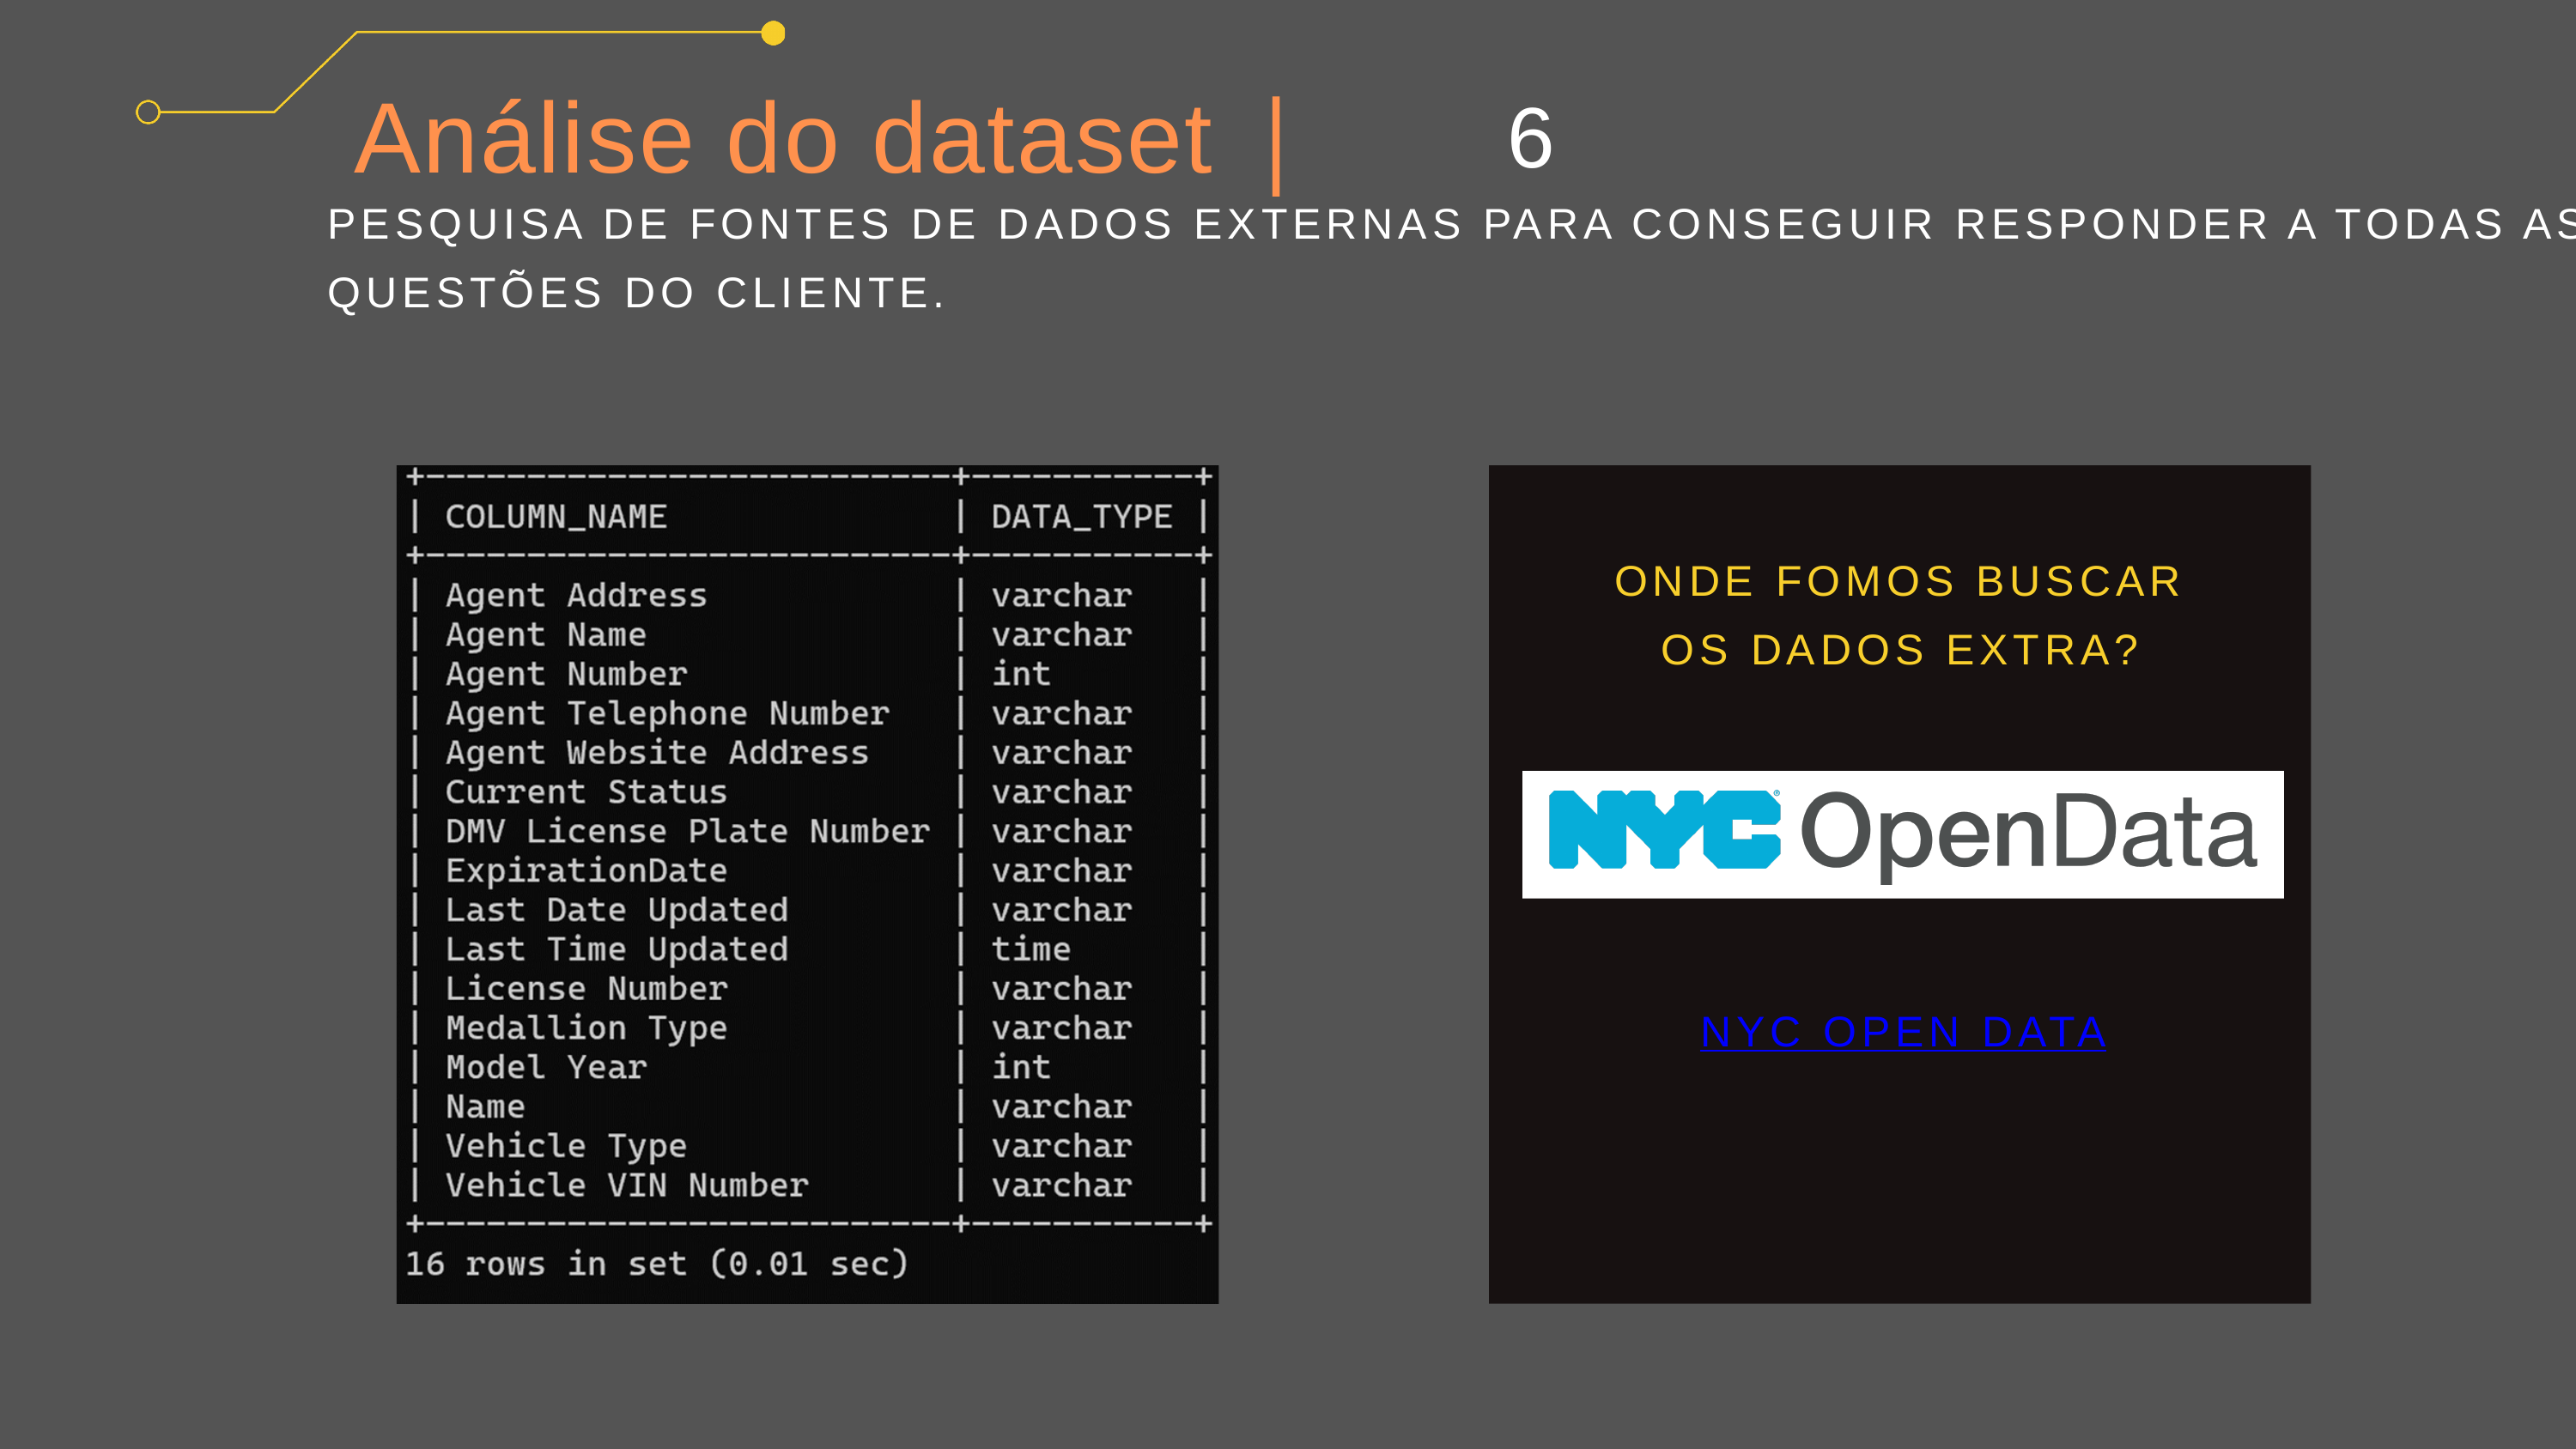

Análise do dataset |
6
PESQUISA DE FONTES DE DADOS EXTERNAS PARA CONSEGUIR RESPONDER A TODAS AS QUESTÕES DO CLIENTE.

ONDE FOMOS BUSCAR OS DADOS EXTRA?

NYC OPEN DATA